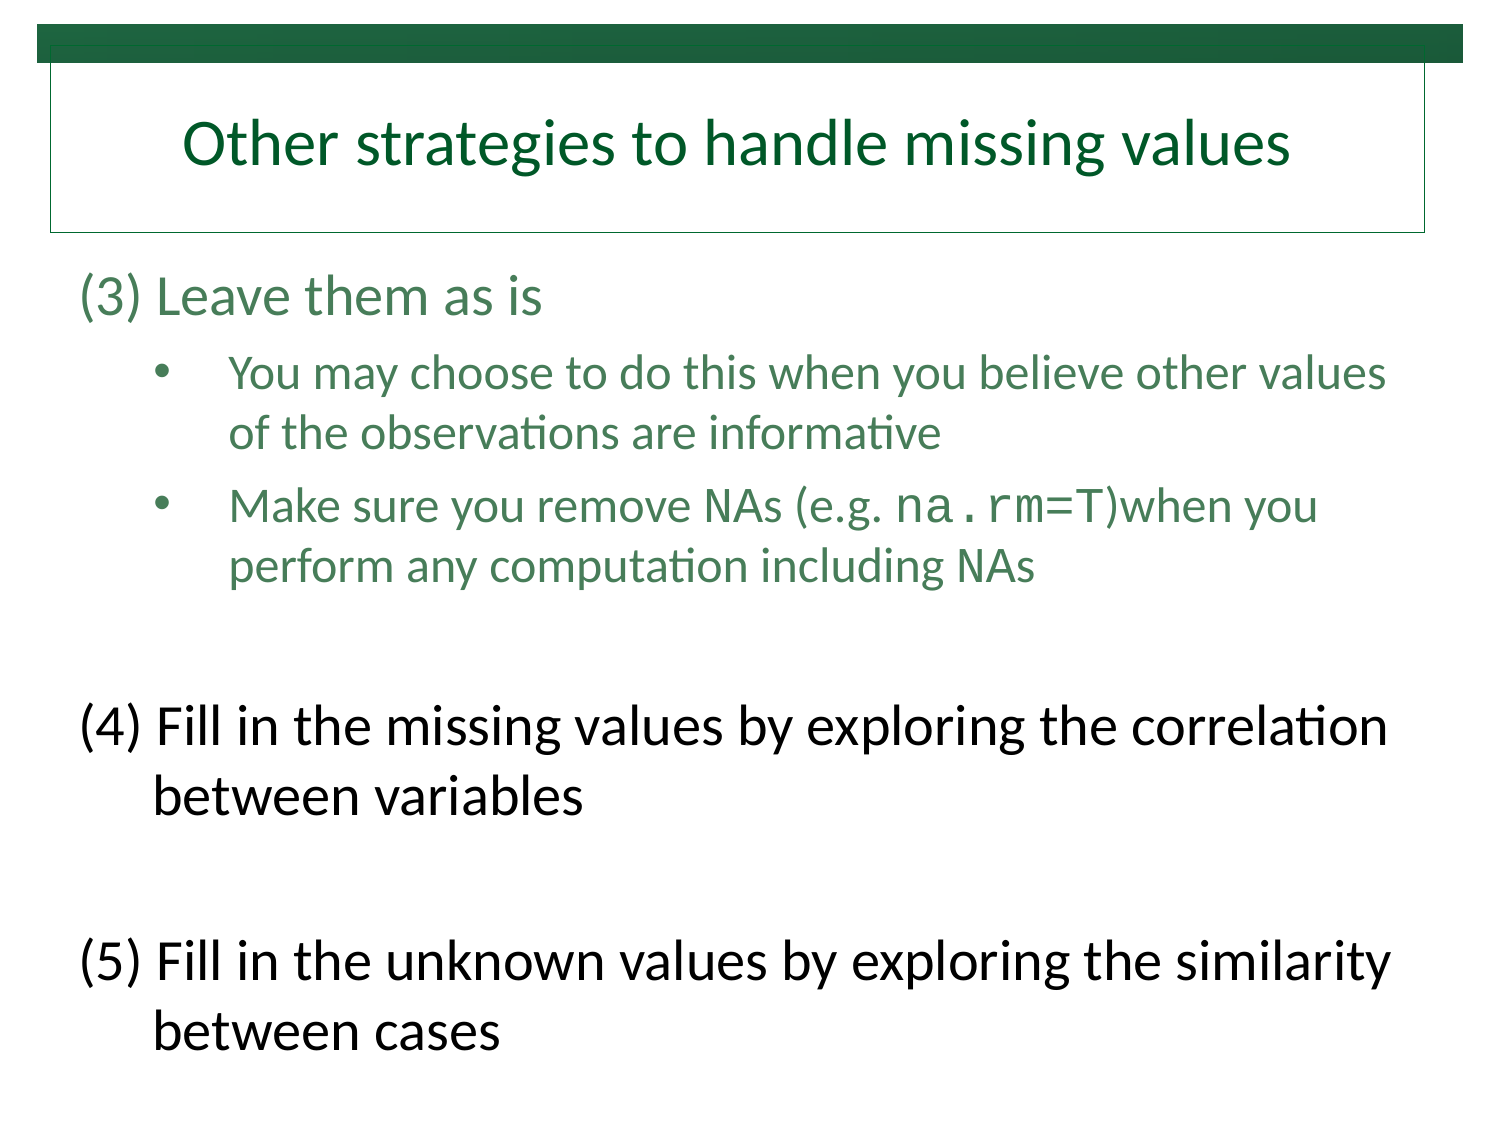

# Other strategies to handle missing values
(3) Leave them as is
You may choose to do this when you believe other values of the observations are informative
Make sure you remove NAs (e.g. na.rm=T)when you perform any computation including NAs

(4) Fill in the missing values by exploring the correlation between variables

(5) Fill in the unknown values by exploring the similarity between cases